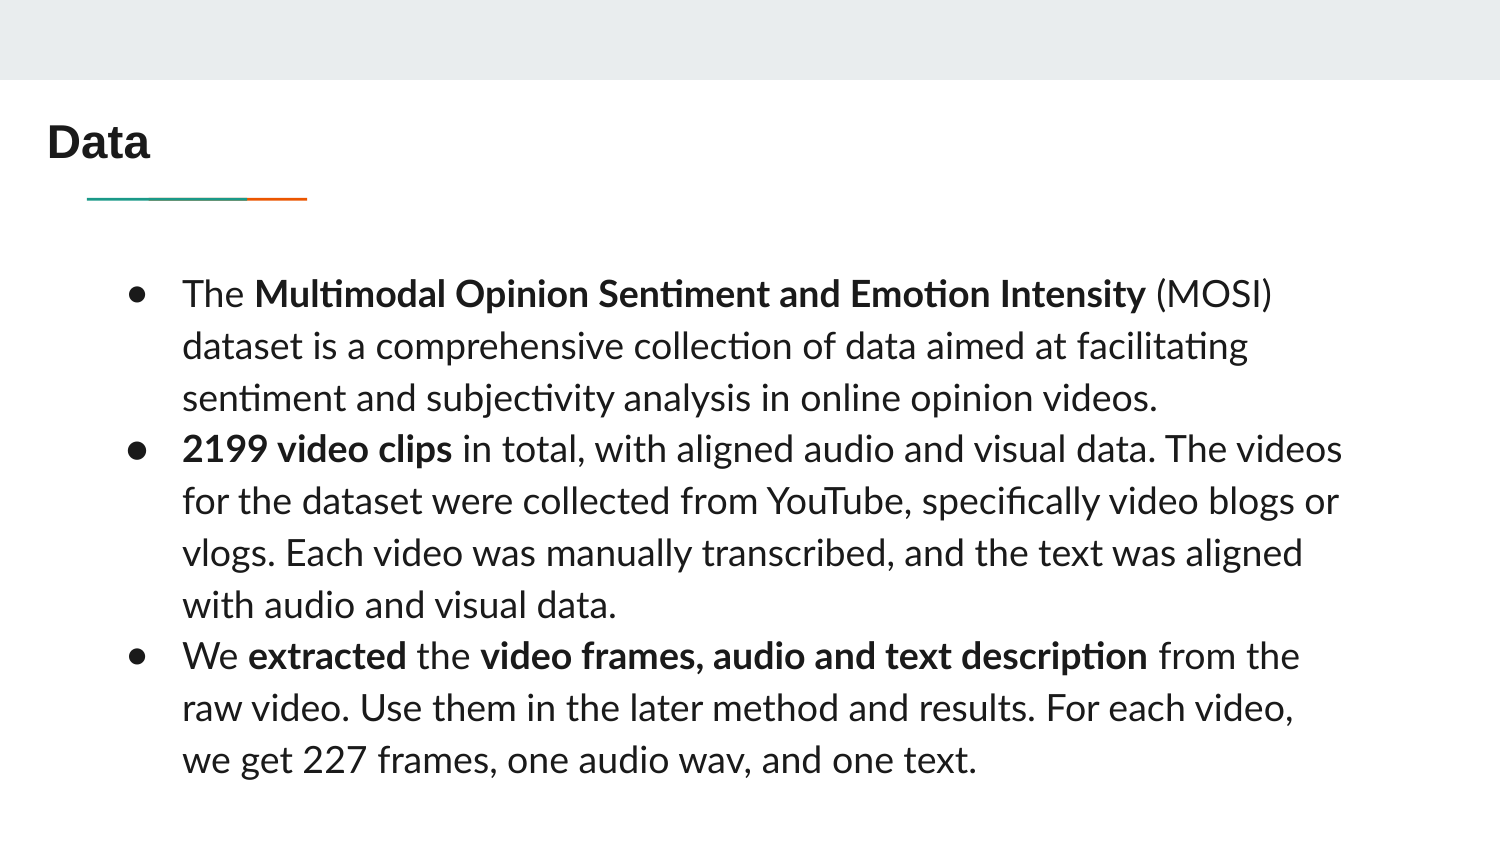

# Data
The Multimodal Opinion Sentiment and Emotion Intensity (MOSI) dataset is a comprehensive collection of data aimed at facilitating sentiment and subjectivity analysis in online opinion videos.
2199 video clips in total, with aligned audio and visual data. The videos for the dataset were collected from YouTube, specifically video blogs or vlogs. Each video was manually transcribed, and the text was aligned with audio and visual data.
We extracted the video frames, audio and text description from the raw video. Use them in the later method and results. For each video, we get 227 frames, one audio wav, and one text.